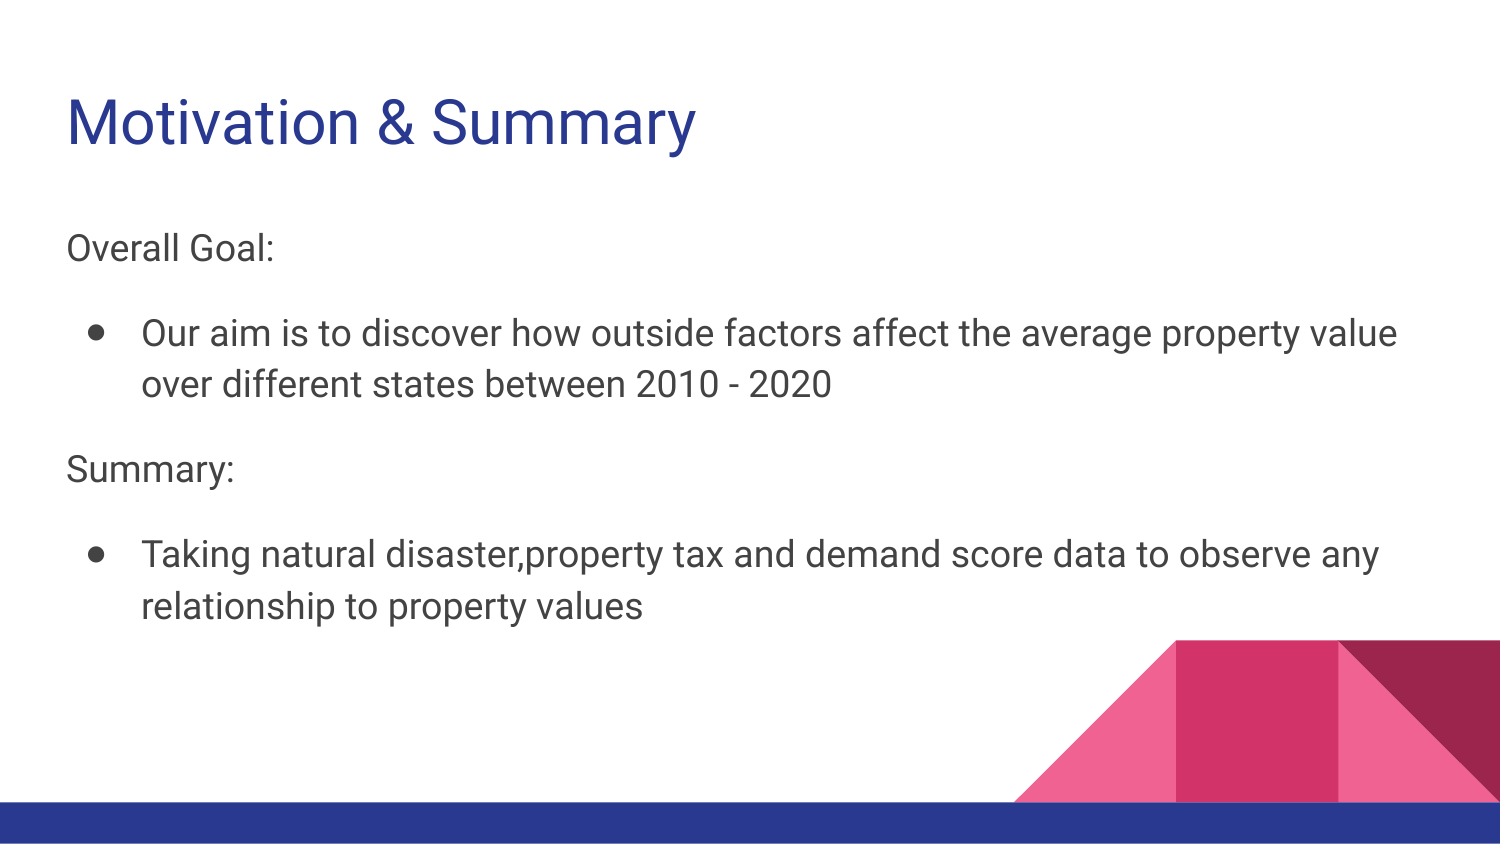

# Motivation & Summary
Overall Goal:
Our aim is to discover how outside factors affect the average property value over different states between 2010 - 2020
Summary:
Taking natural disaster,property tax and demand score data to observe any relationship to property values